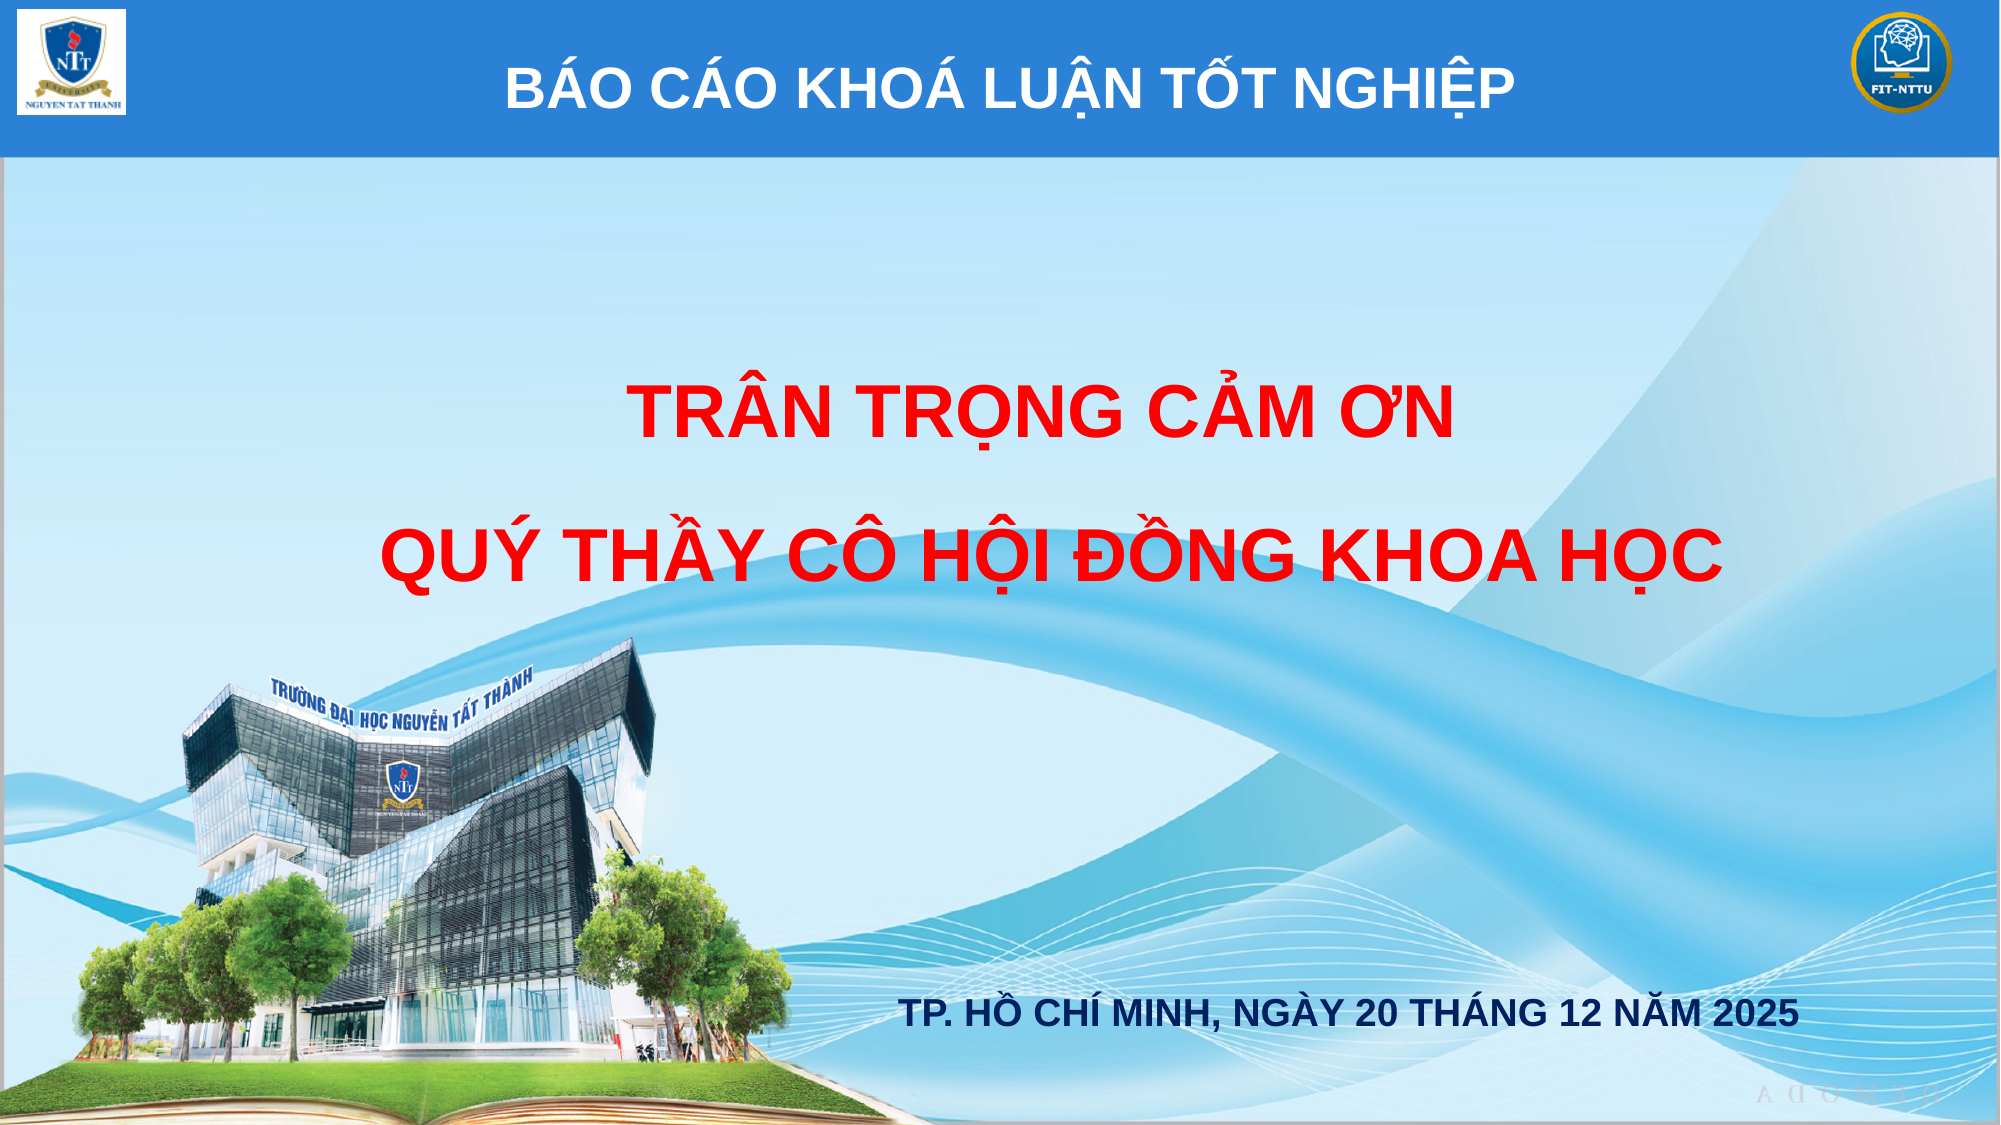

BÁO CÁO KHOÁ LUẬN TỐT NGHIỆP
TRÂN TRỌNG CẢM ƠN
QUÝ THẦY CÔ HỘI ĐỒNG KHOA HỌC
TP. HỒ CHÍ MINH, NGÀY 20 THÁNG 12 NĂM 2025